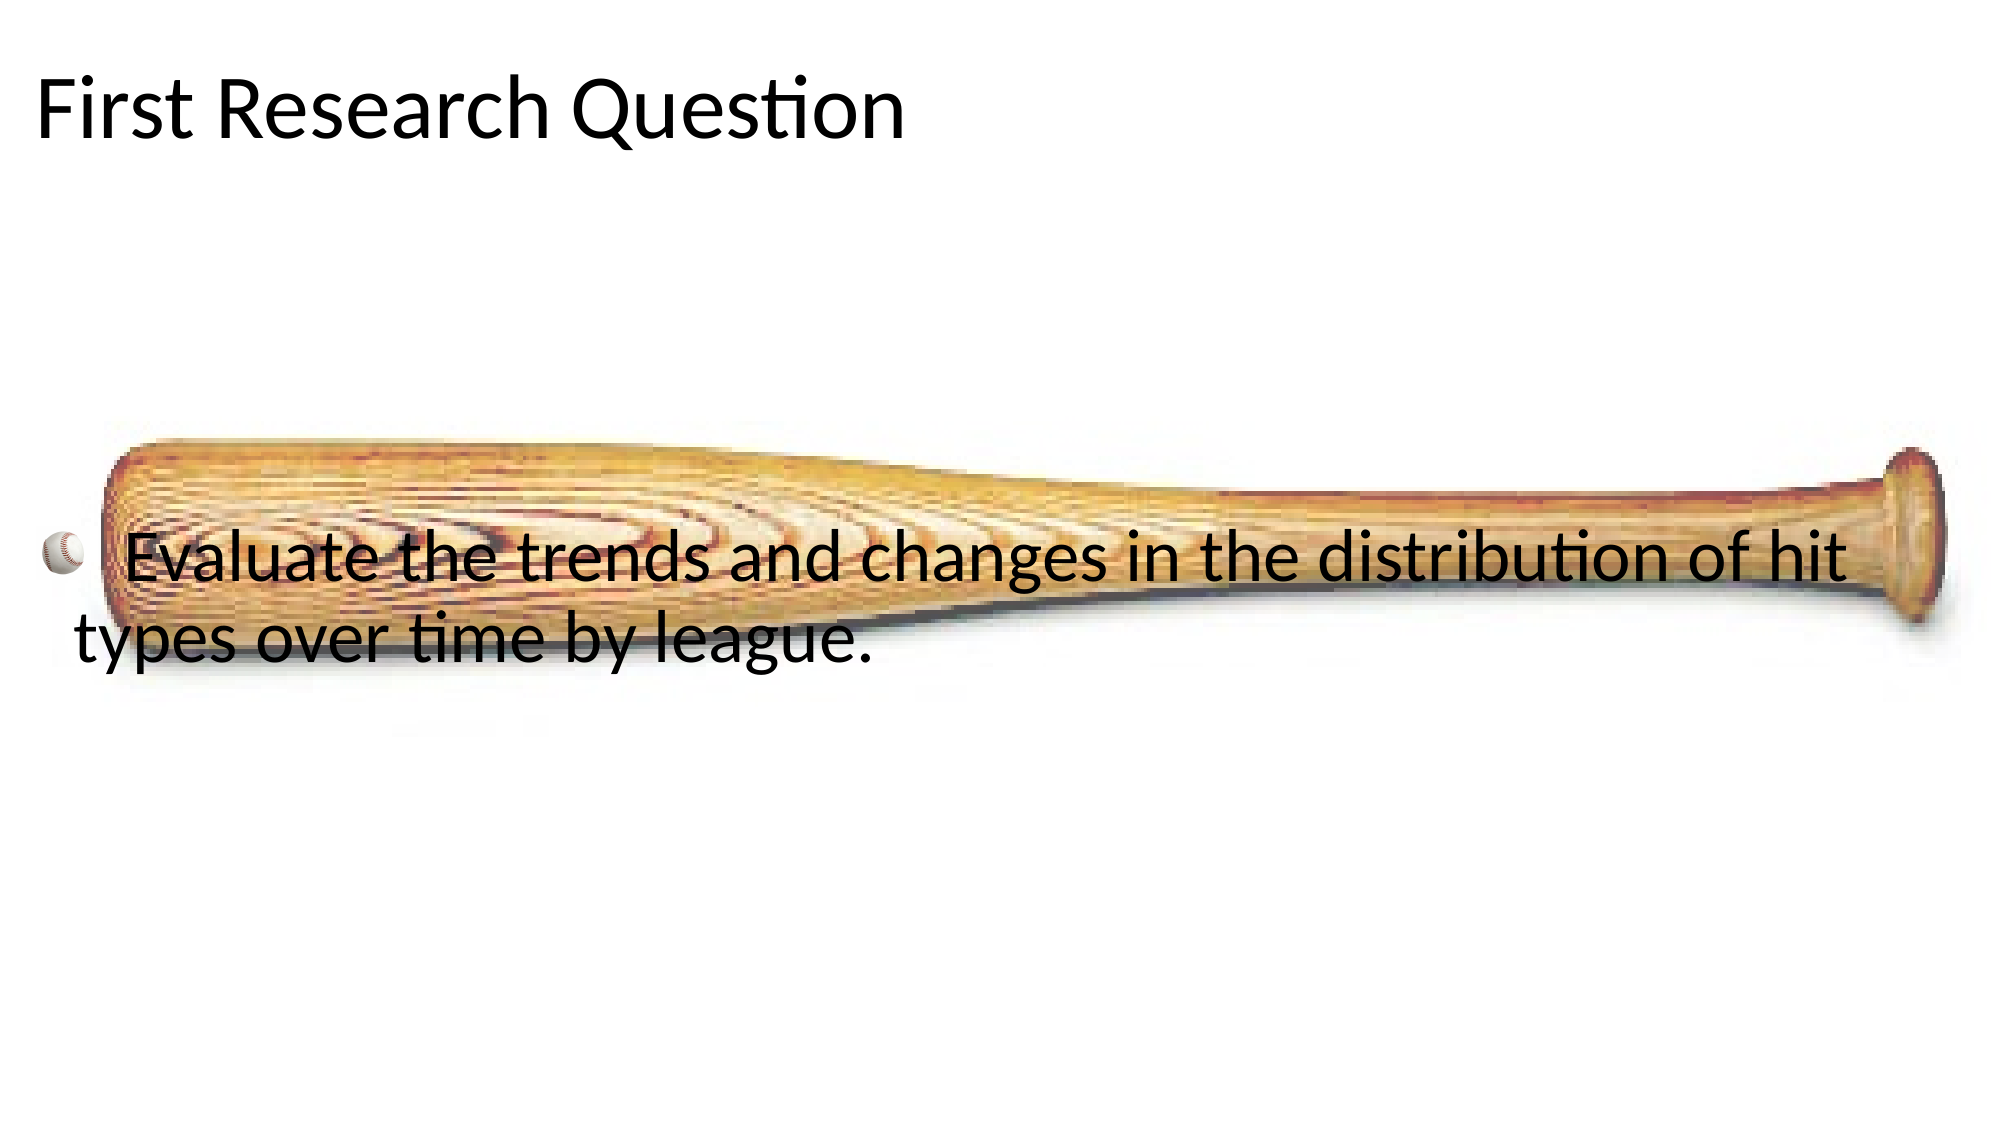

# First Research Question
  Evaluate the trends and changes in the distribution of hit types over time by league.